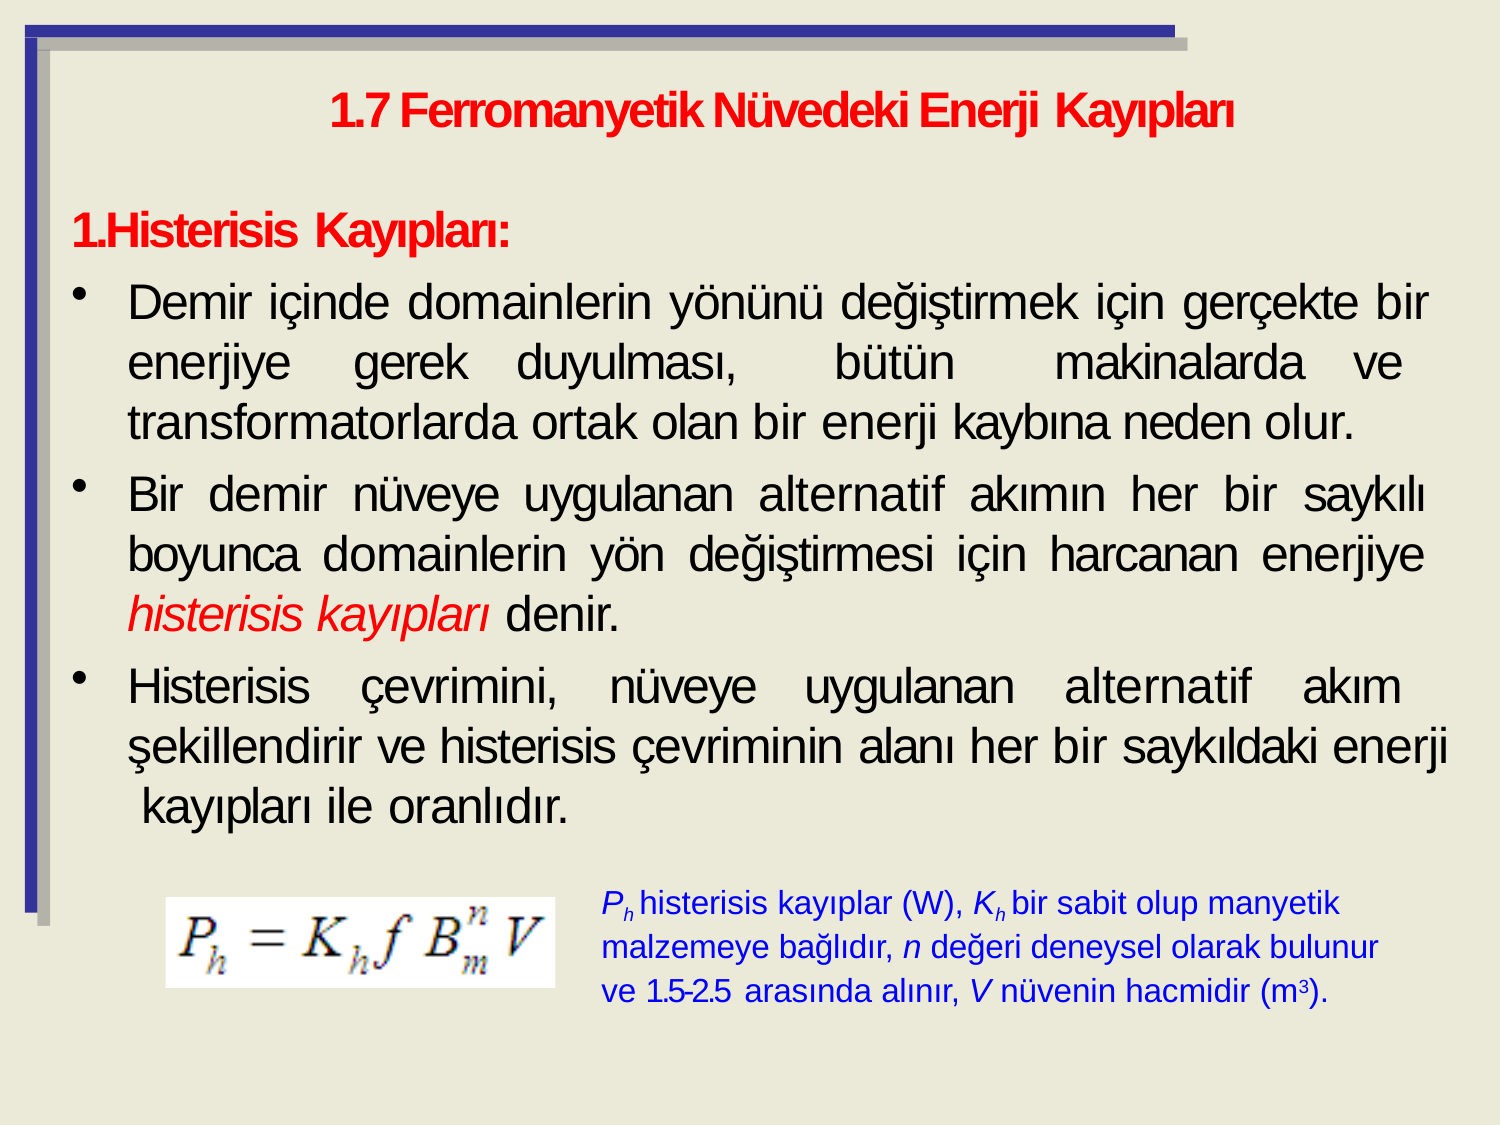

1.7 Ferromanyetik Nüvedeki Enerji Kayıpları

1.Histerisis Kayıpları:
Demir içinde domainlerin yönünü değiştirmek için gerçekte bir  enerjiye gerek duyulması,  bütün  makinalarda ve  transformatorlarda ortak olan bir enerji kaybına neden olur.
Bir demir nüveye uygulanan alternatif akımın her bir saykılı  boyunca domainlerin yön değiştirmesi için harcanan enerjiye  histerisis kayıpları denir.
Histerisis çevrimini, nüveye uygulanan alternatif akım  şekillendirir ve histerisis çevriminin alanı her bir saykıldaki enerji  kayıpları ile oranlıdır.
Ph histerisis kayıplar (W), Kh bir sabit olup manyetik  malzemeye bağlıdır, n değeri deneysel olarak bulunur  ve 1.5-2.5  arasında alınır, V nüvenin hacmidir (m3).